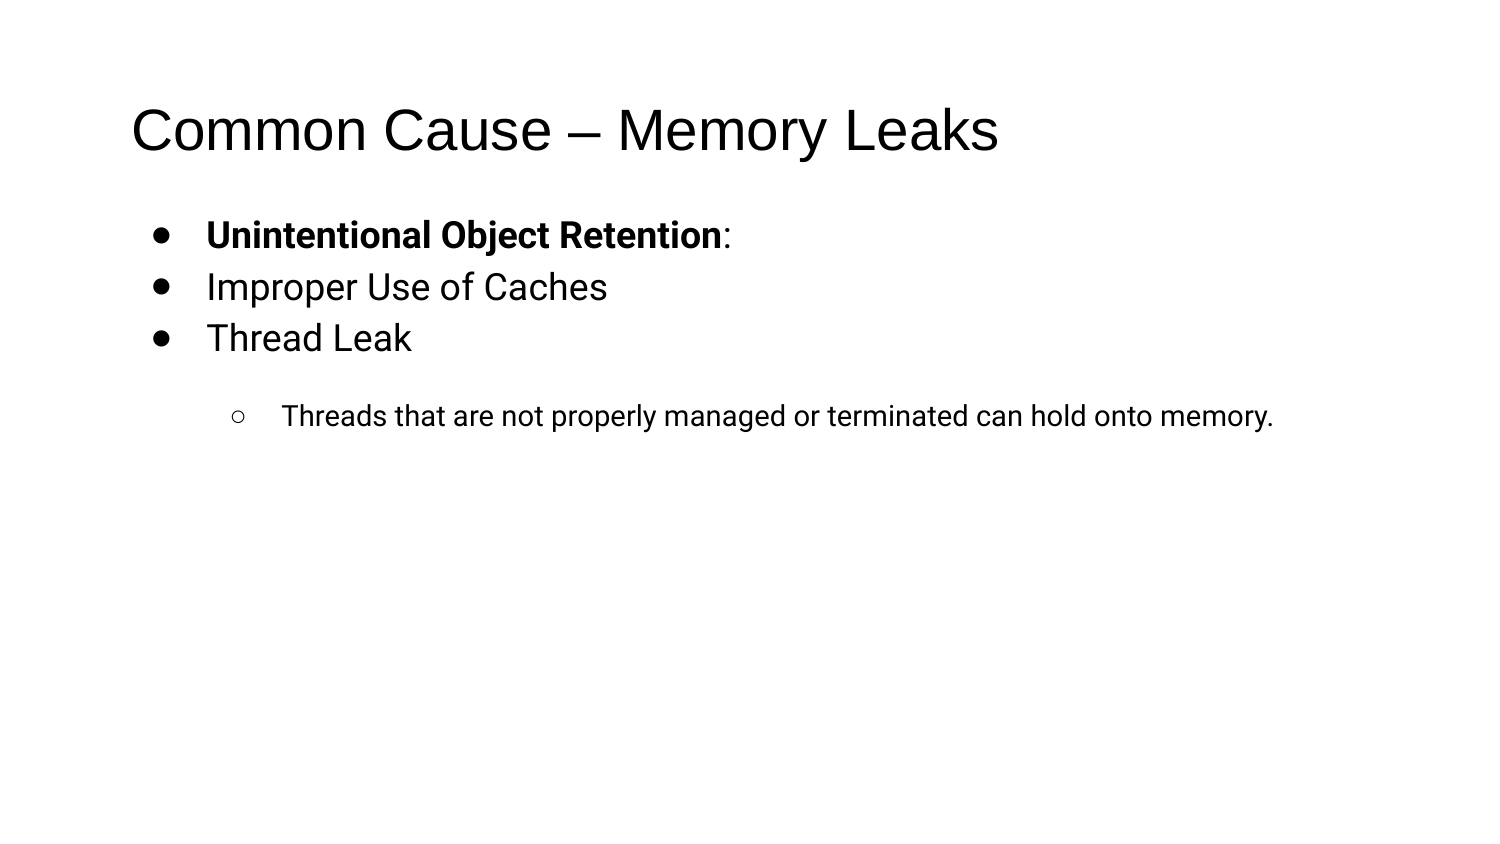

# Common Cause – Memory Leaks
Unintentional Object Retention:
Improper Use of Caches
Thread Leak
Threads that are not properly managed or terminated can hold onto memory.